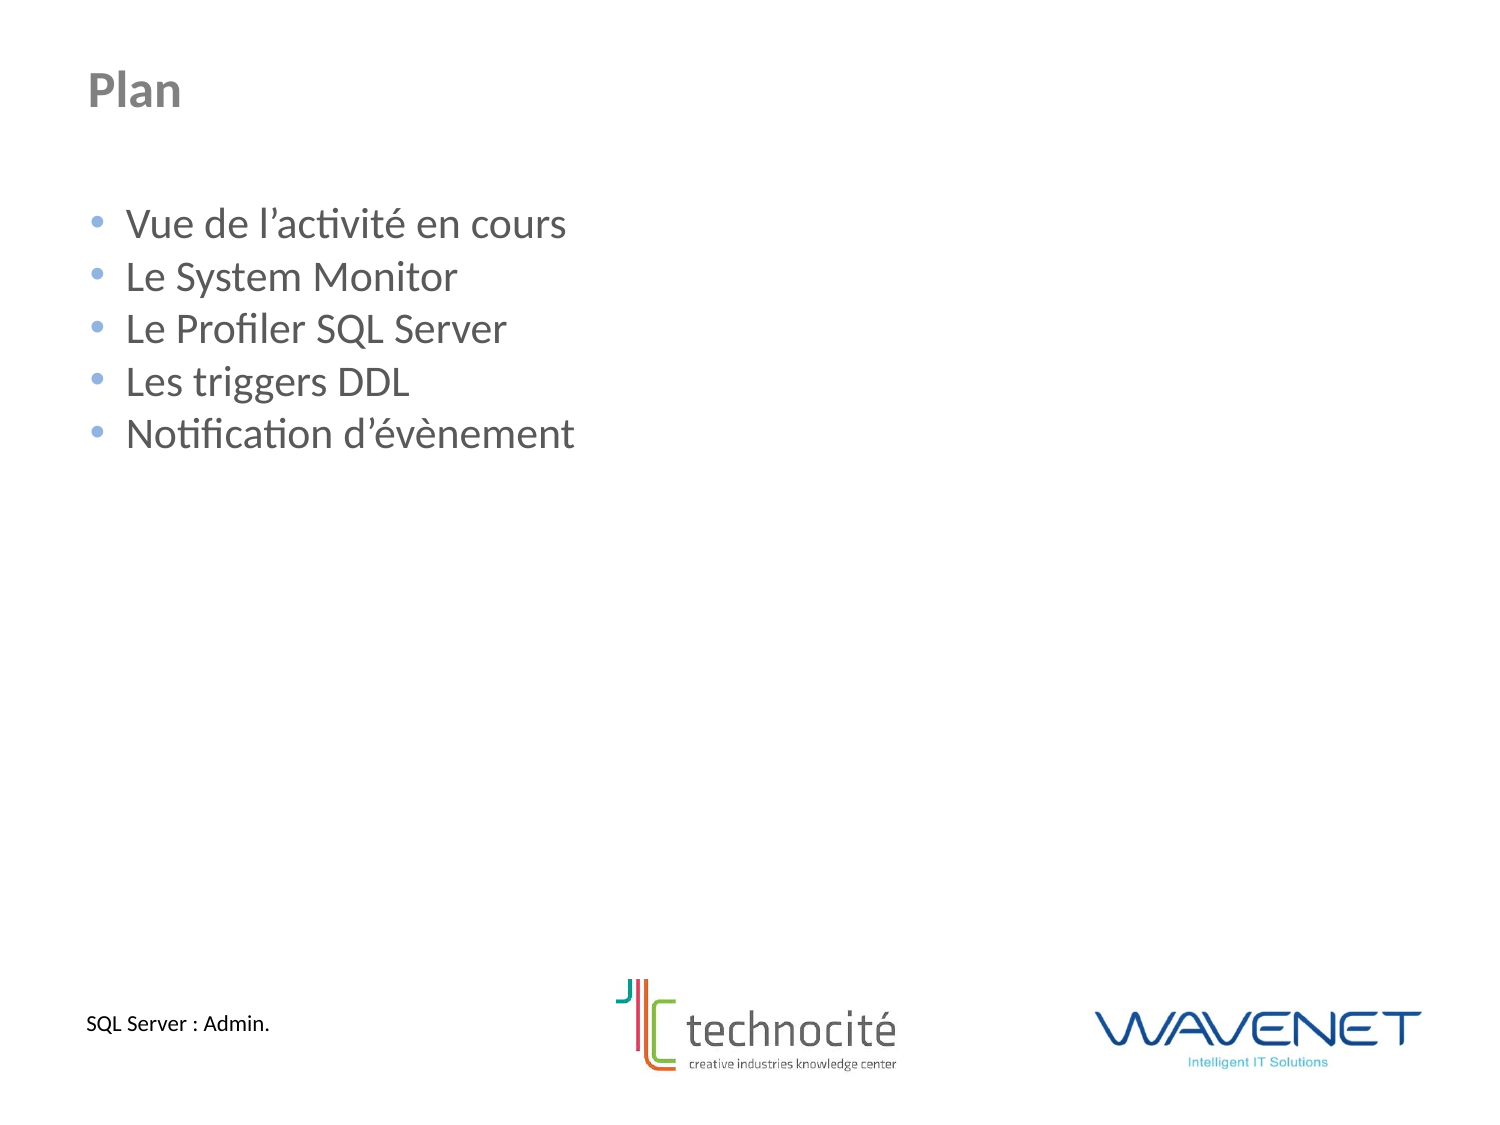

Plan
Vue de l’activité en cours
Le System Monitor
Le Profiler SQL Server
Les triggers DDL
Notification d’évènement
SQL Server : Admin.